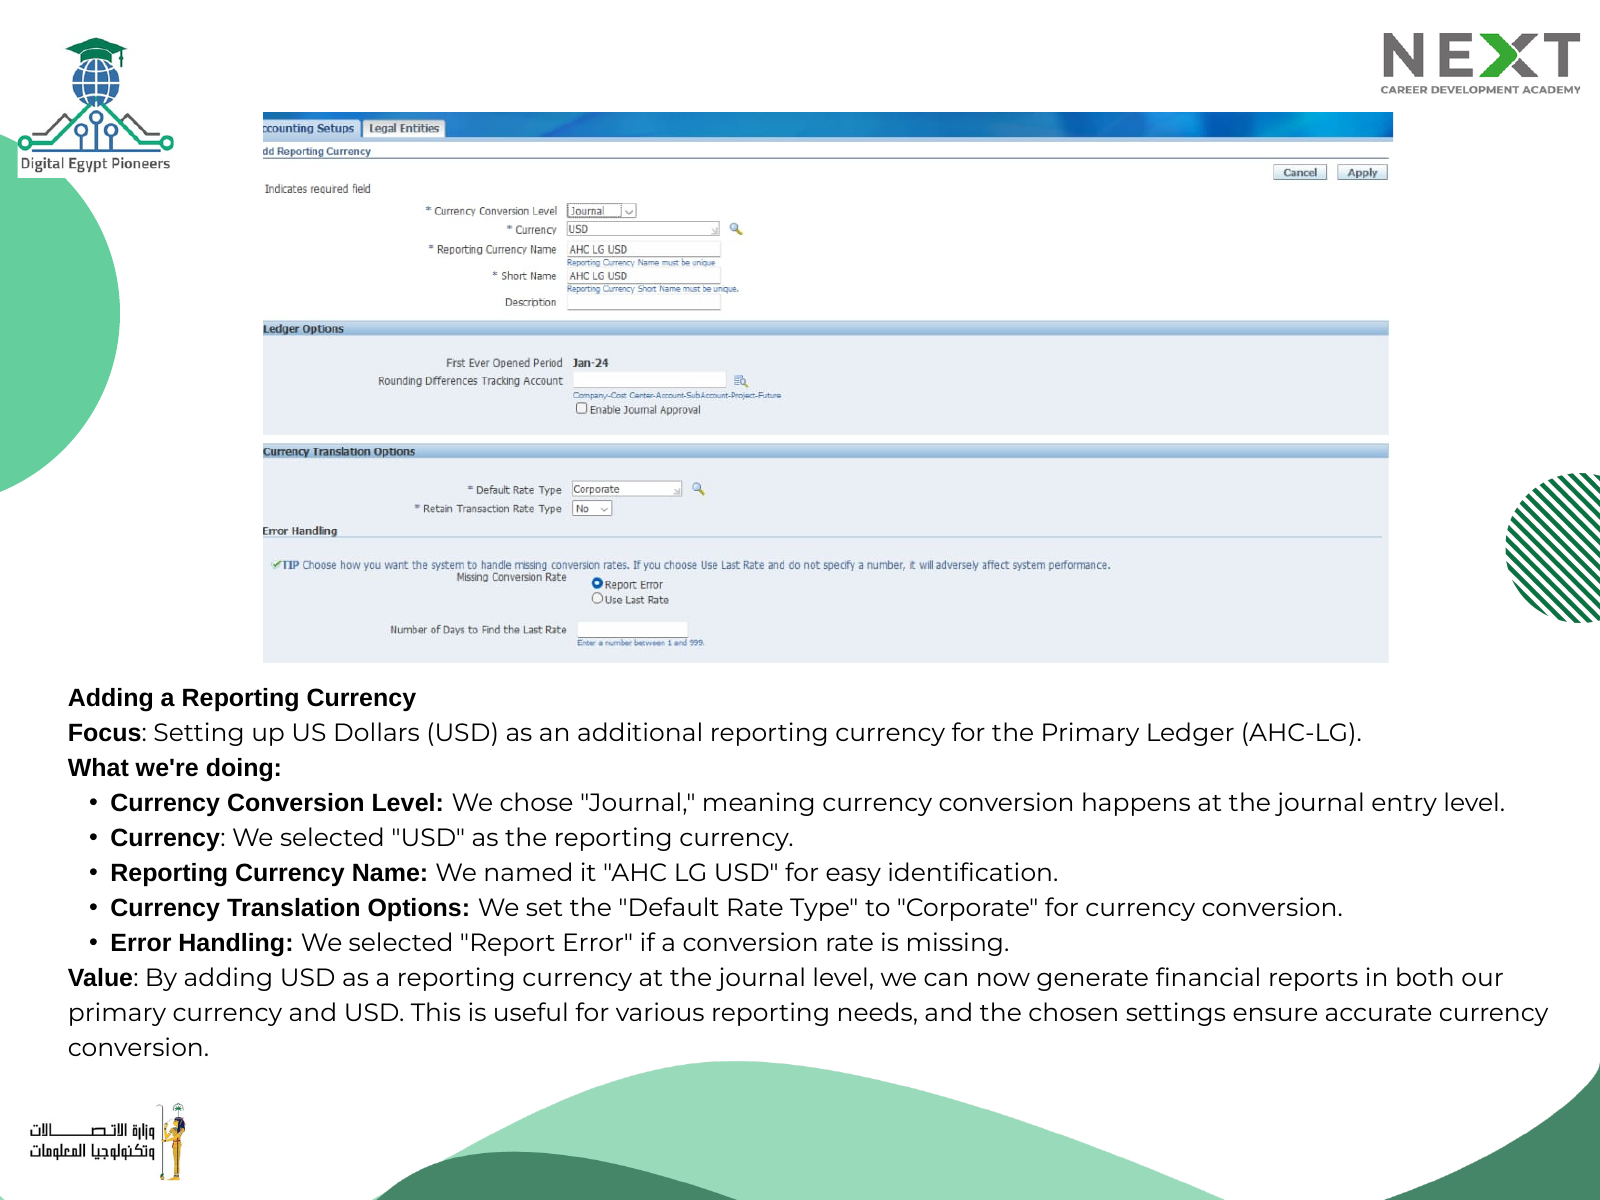

Adding a Reporting Currency
Focus: Setting up US Dollars (USD) as an additional reporting currency for the Primary Ledger (AHC-LG).
What we're doing:
Currency Conversion Level: We chose "Journal," meaning currency conversion happens at the journal entry level.
Currency: We selected "USD" as the reporting currency.
Reporting Currency Name: We named it "AHC LG USD" for easy identification.
Currency Translation Options: We set the "Default Rate Type" to "Corporate" for currency conversion.
Error Handling: We selected "Report Error" if a conversion rate is missing.
Value: By adding USD as a reporting currency at the journal level, we can now generate financial reports in both our primary currency and USD. This is useful for various reporting needs, and the chosen settings ensure accurate currency conversion.